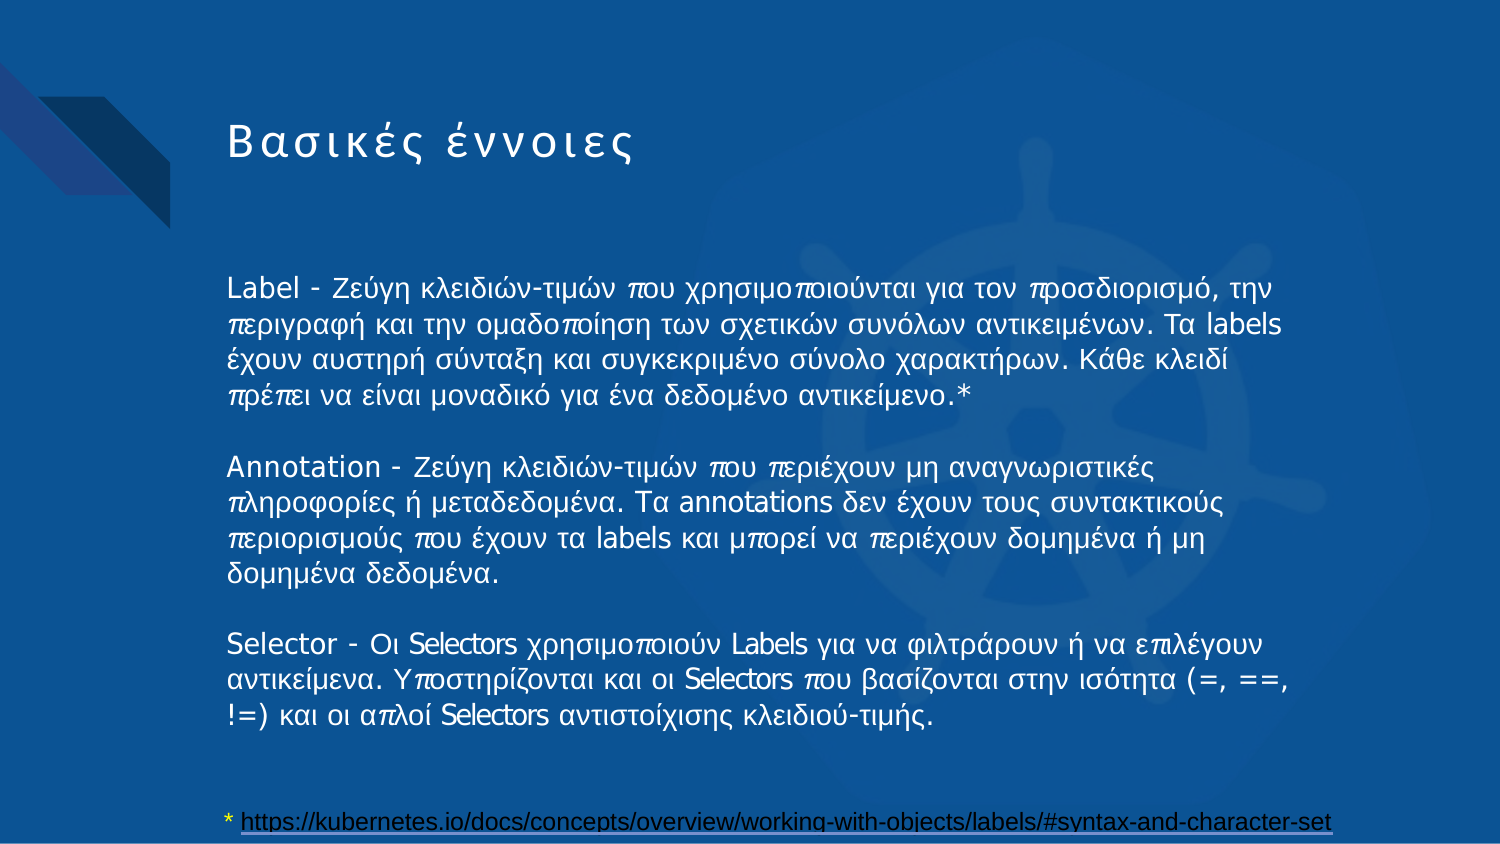

# Βασικές έννοιες
Label - Ζεύγη κλειδιών-τιμών που χρησιμοποιούνται για τον προσδιορισμό, την περιγραφή και την ομαδοποίηση των σχετικών συνόλων αντικειμένων. Τα labels έχουν αυστηρή σύνταξη και συγκεκριμένο σύνολο χαρακτήρων. Κάθε κλειδί πρέπει να είναι μοναδικό για ένα δεδομένο αντικείμενο.*

Annotation - Ζεύγη κλειδιών-τιμών που περιέχουν μη αναγνωριστικές πληροφορίες ή μεταδεδομένα. Tα annotations δεν έχουν τους συντακτικούς περιορισμούς που έχουν τα labels και μπορεί να περιέχουν δομημένα ή μη δομημένα δεδομένα.

Selector - Οι Selectors χρησιμοποιούν Labels για να φιλτράρουν ή να επιλέγουν αντικείμενα. Υποστηρίζονται και οι Selectors που βασίζονται στην ισότητα (=, ==, !=) και οι απλοί Selectors αντιστοίχισης κλειδιού-τιμής.
* https://kubernetes.io/docs/concepts/overview/working-with-objects/labels/#syntax-and-character-set